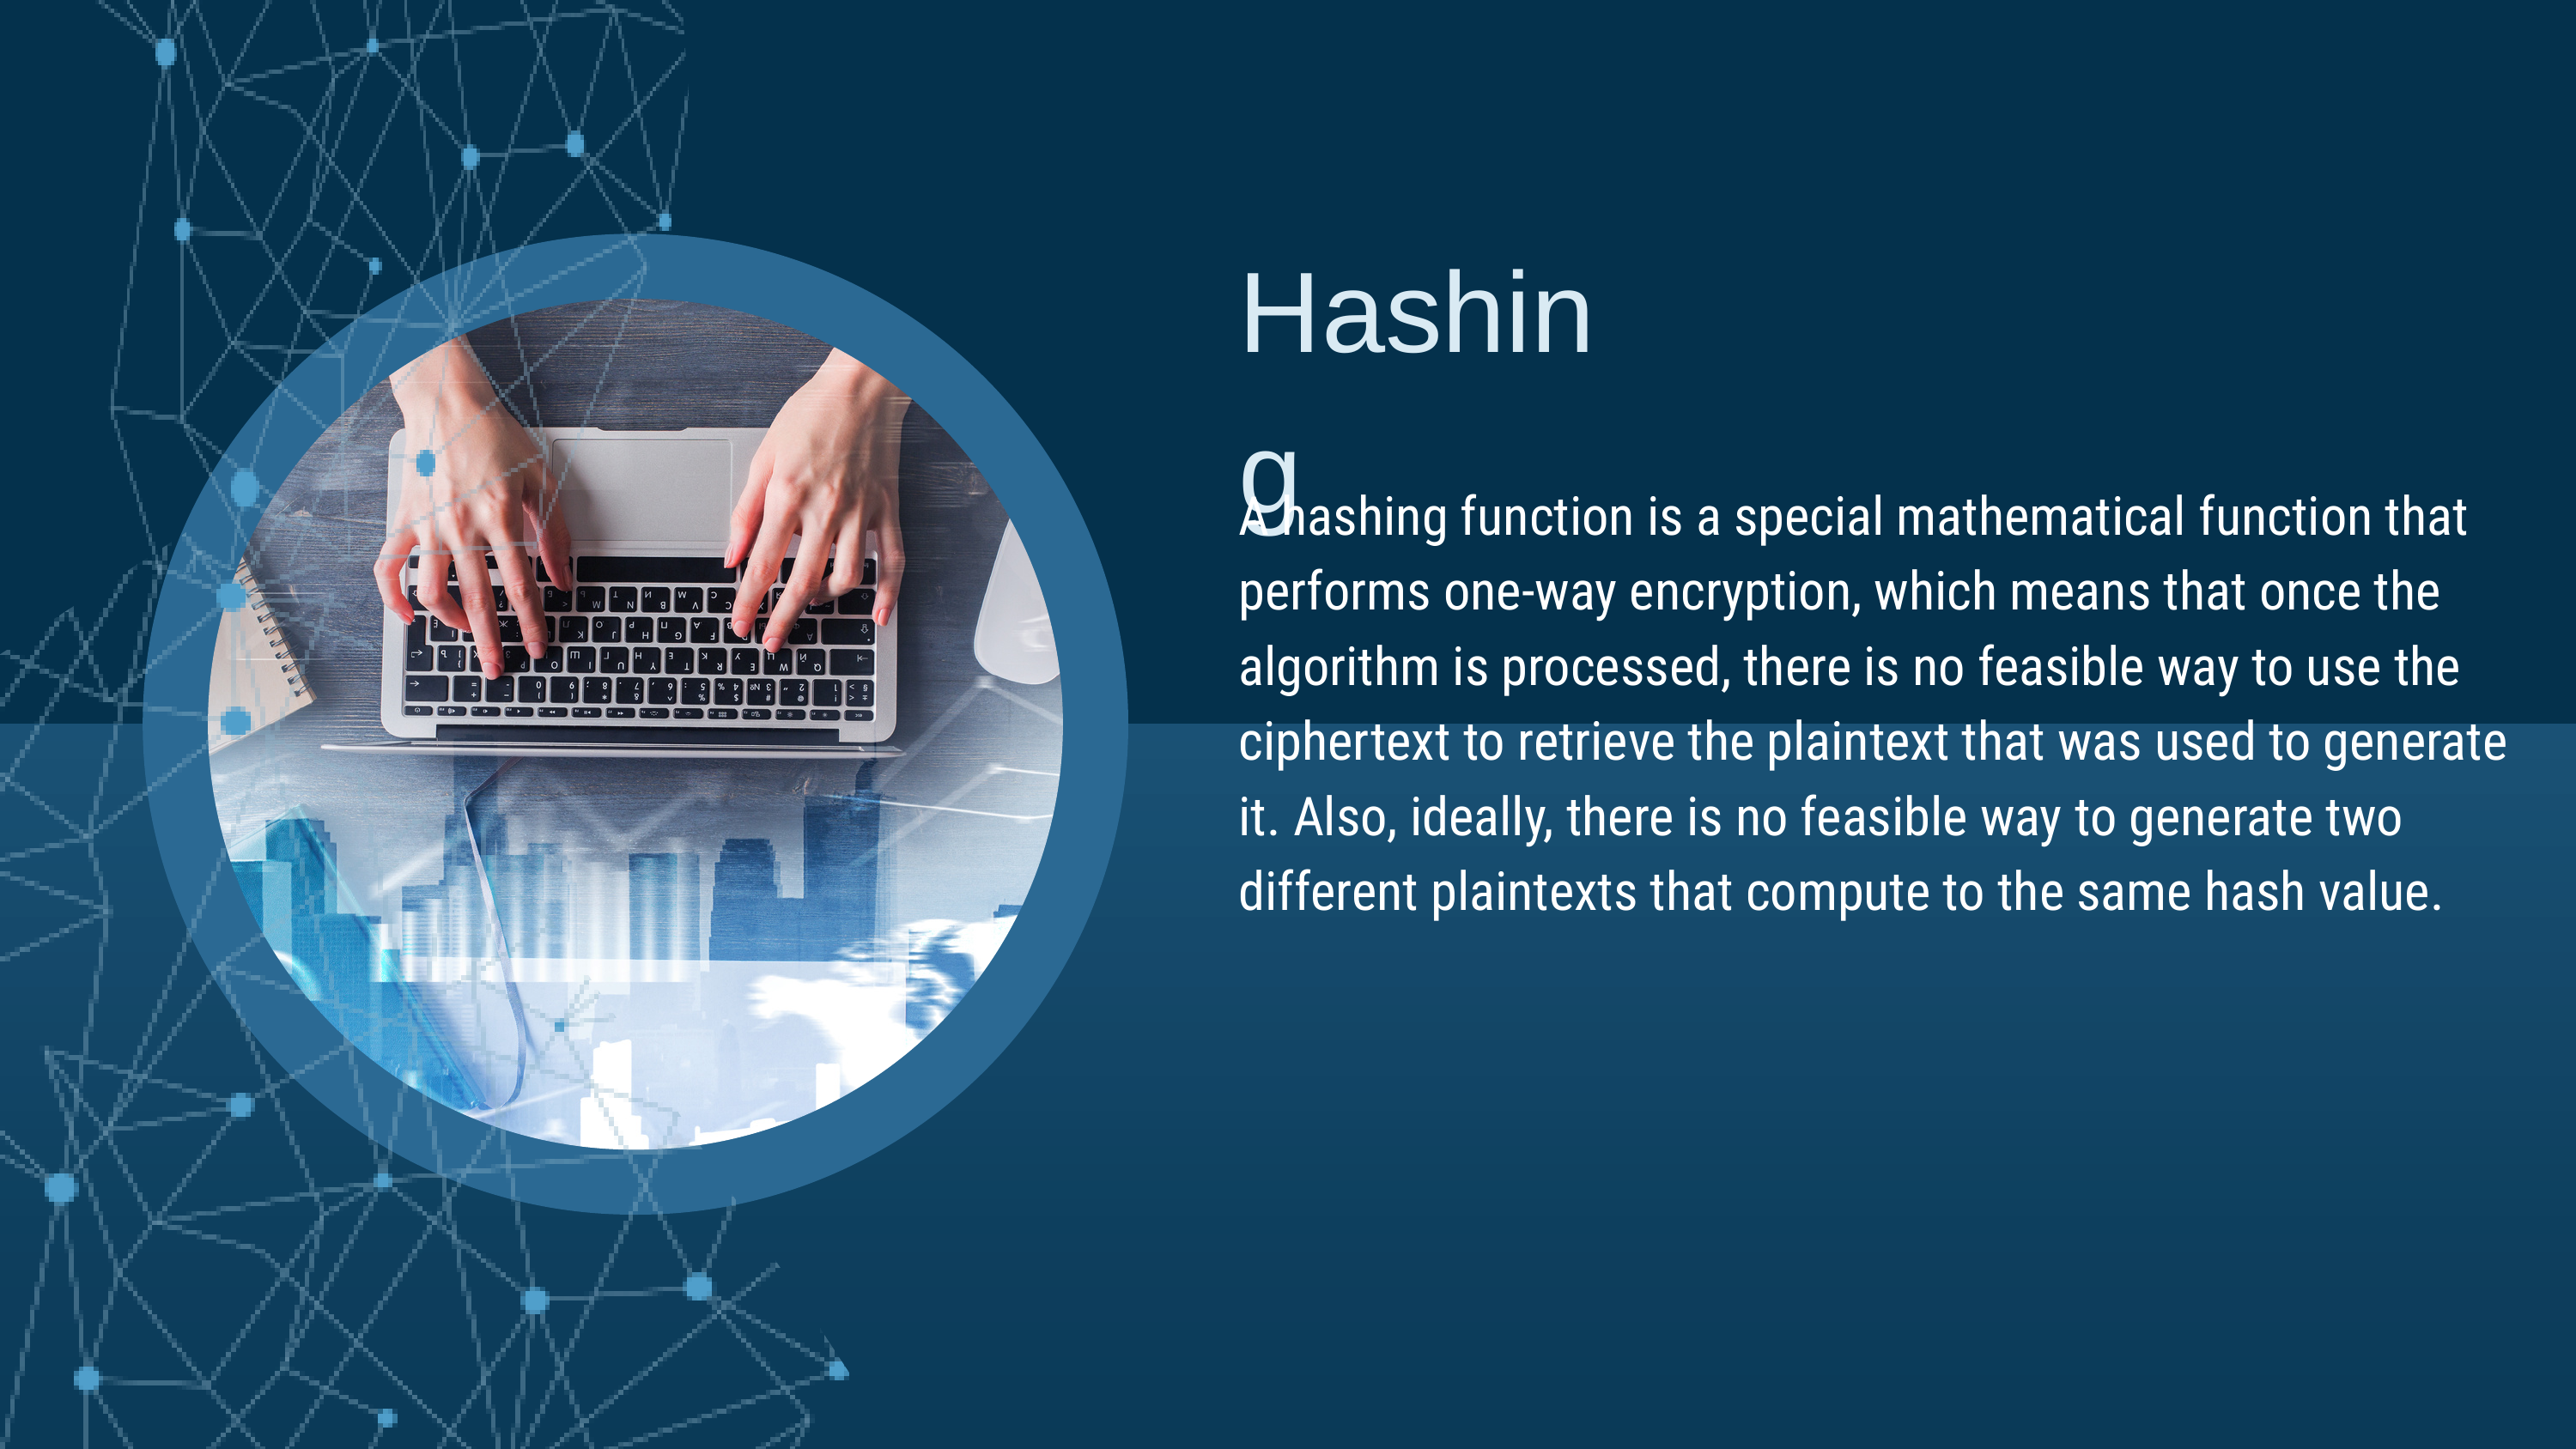

Hashing

A hashing function is a special mathematical function that performs one-way encryption, which means that once the algorithm is processed, there is no feasible way to use the ciphertext to retrieve the plaintext that was used to generate it. Also, ideally, there is no feasible way to generate two different plaintexts that compute to the same hash value.